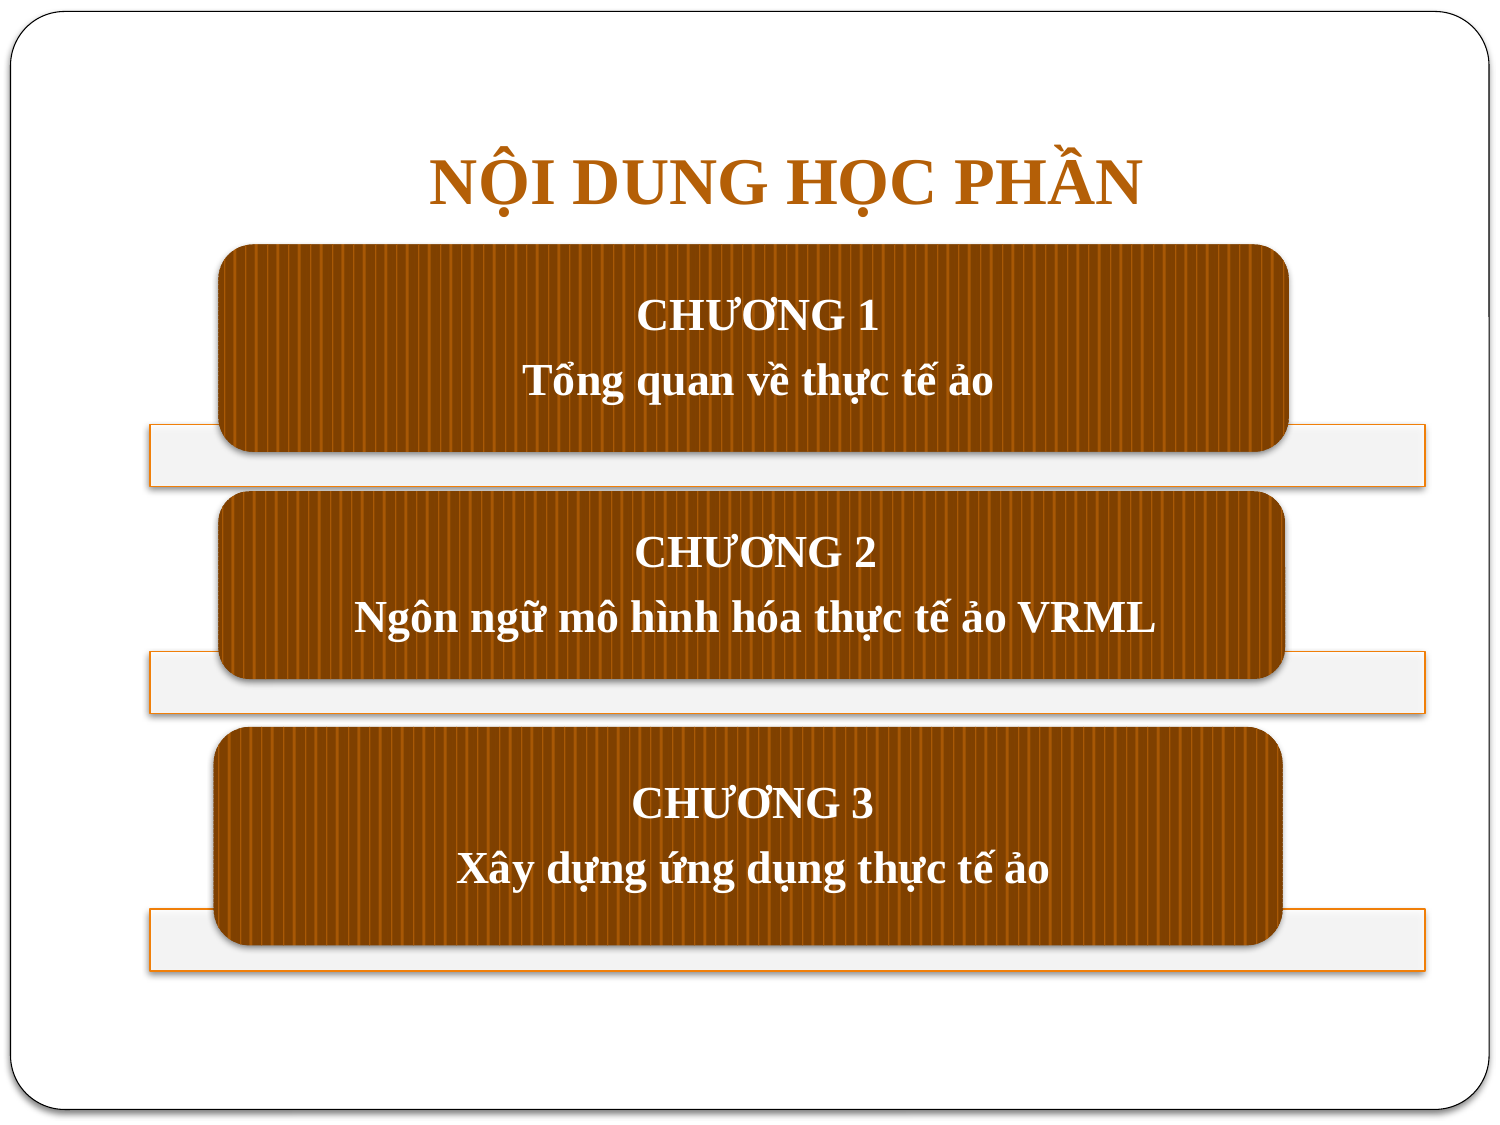

# NỘI DUNG HỌC PHẦN
CHƯƠNG 1
Tổng quan về thực tế ảo
CHƯƠNG 2
Ngôn ngữ mô hình hóa thực tế ảo VRML
CHƯƠNG 3
Xây dựng ứng dụng thực tế ảo